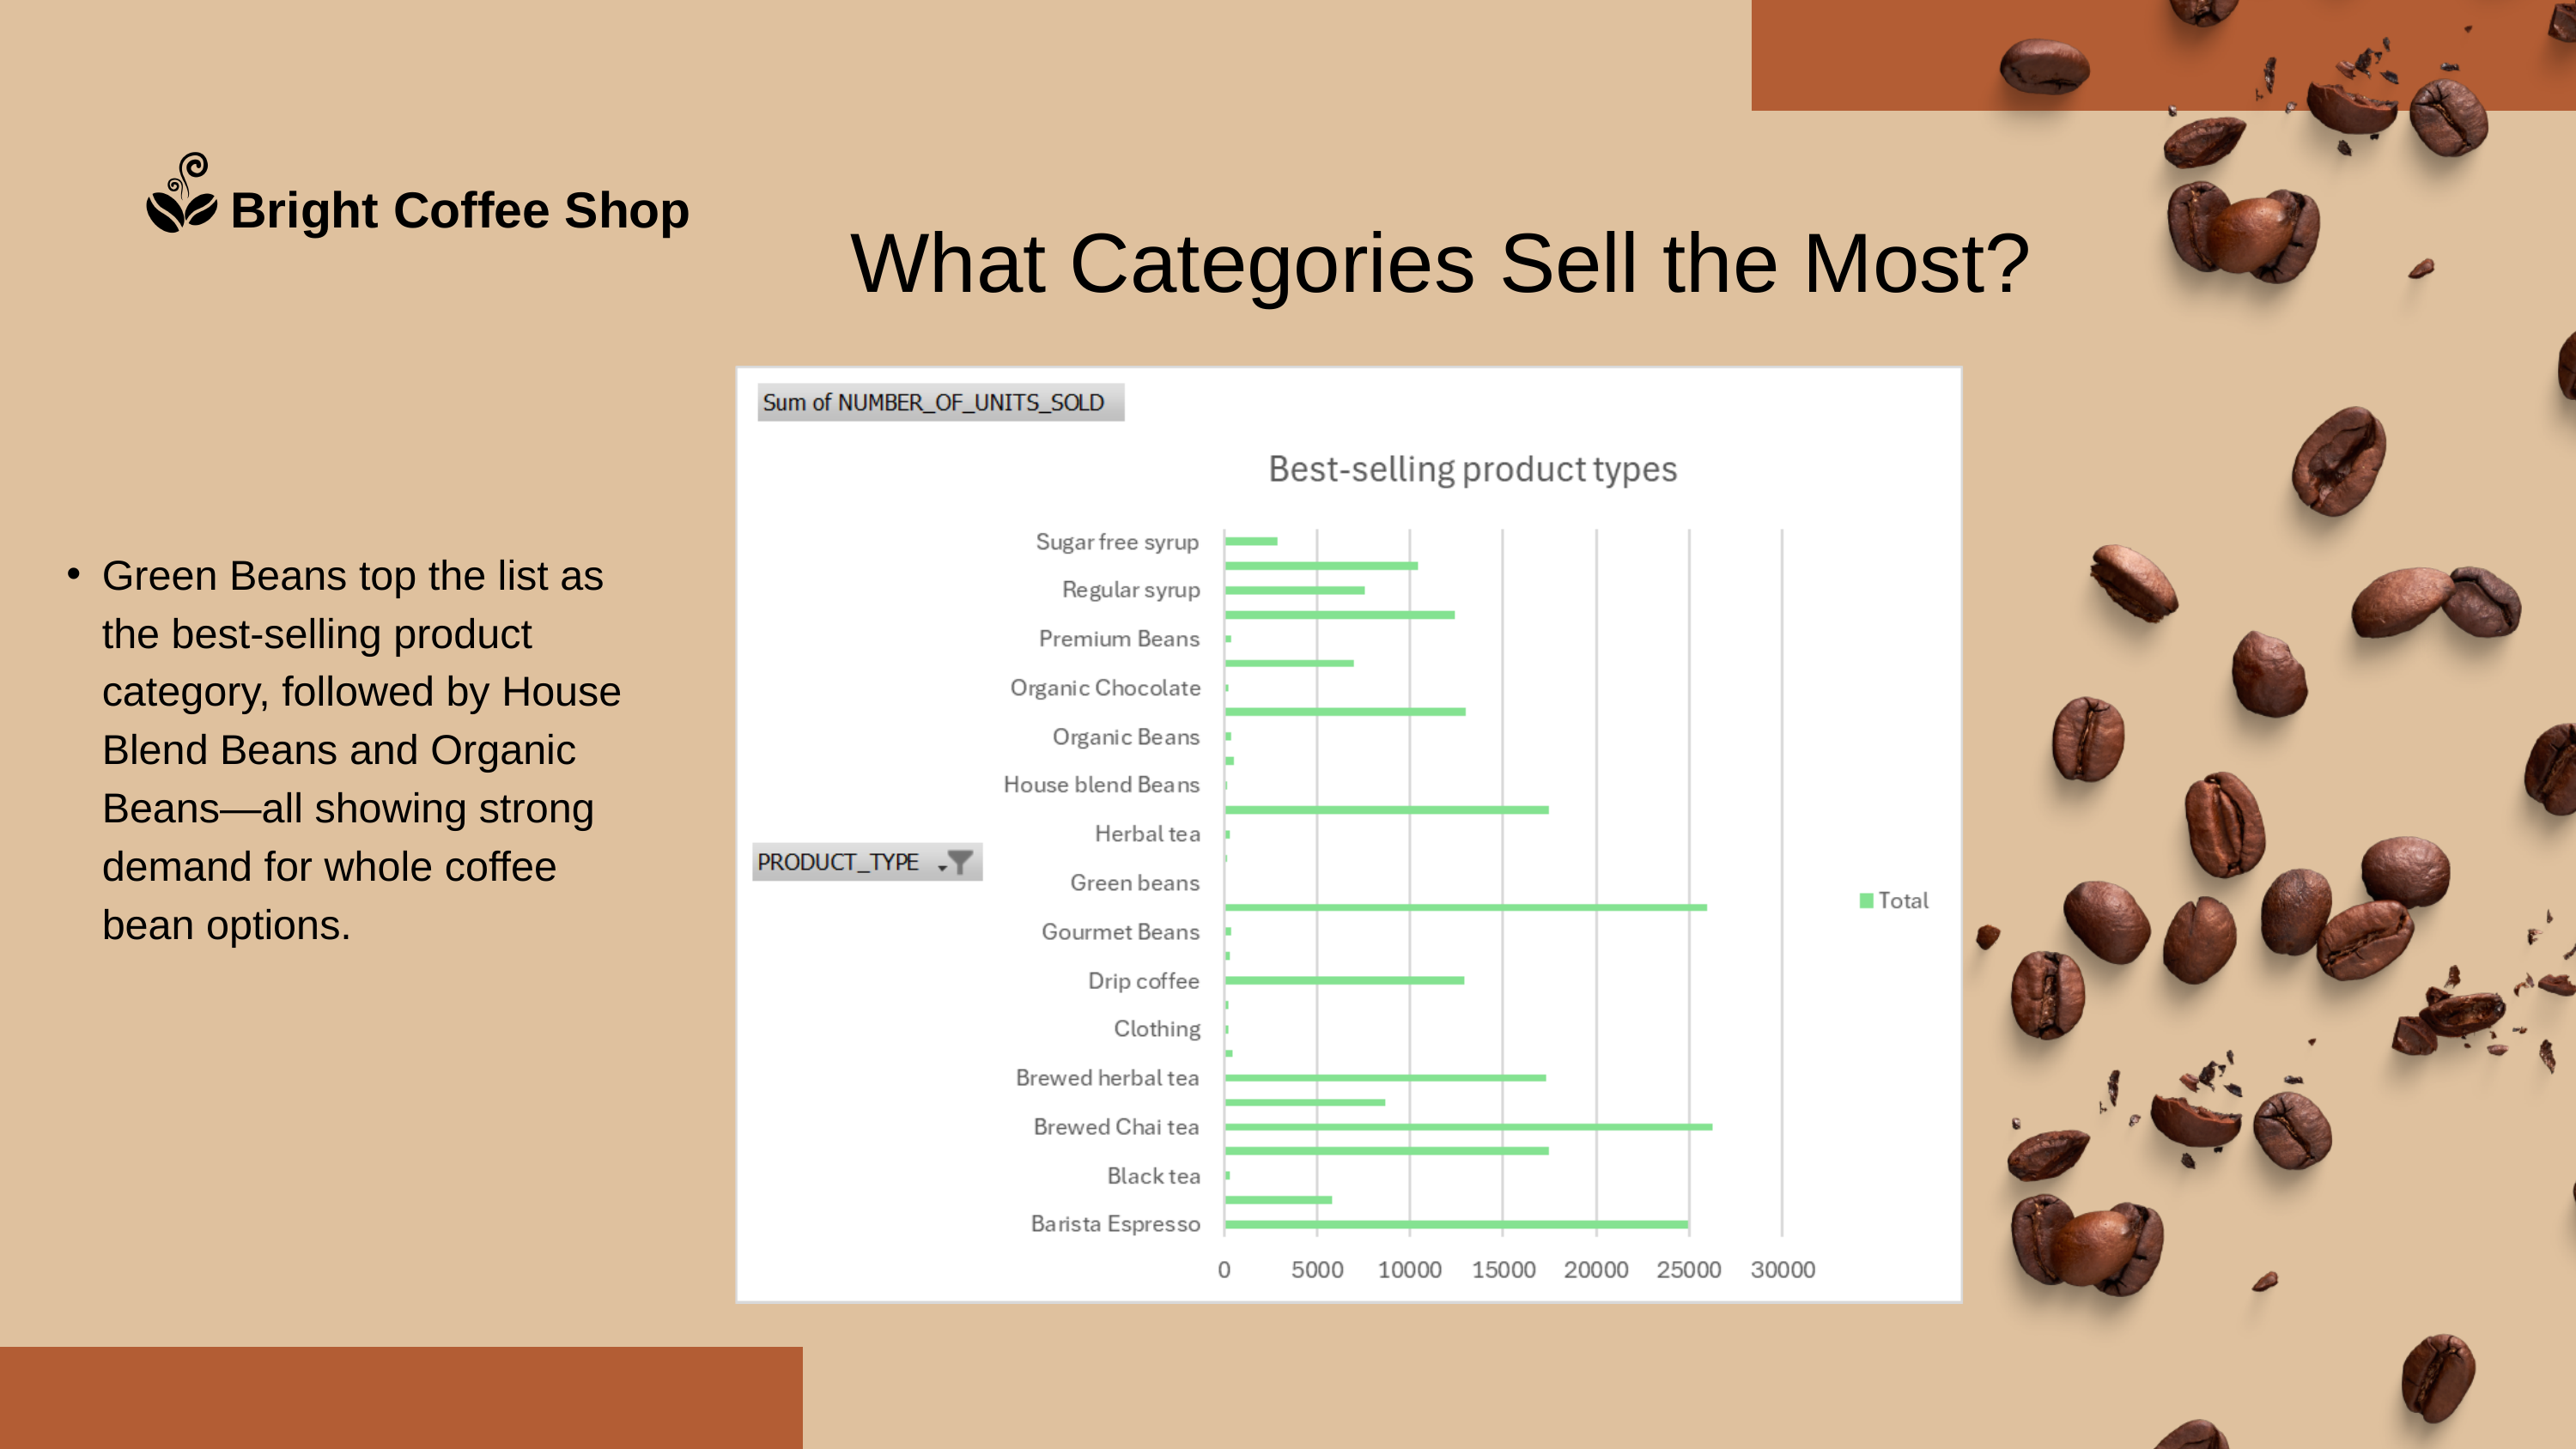

Bright Coffee Shop
What Categories Sell the Most?

Green Beans top the list as the best-selling product category, followed by House Blend Beans and Organic Beans—all showing strong demand for whole coffee bean options.